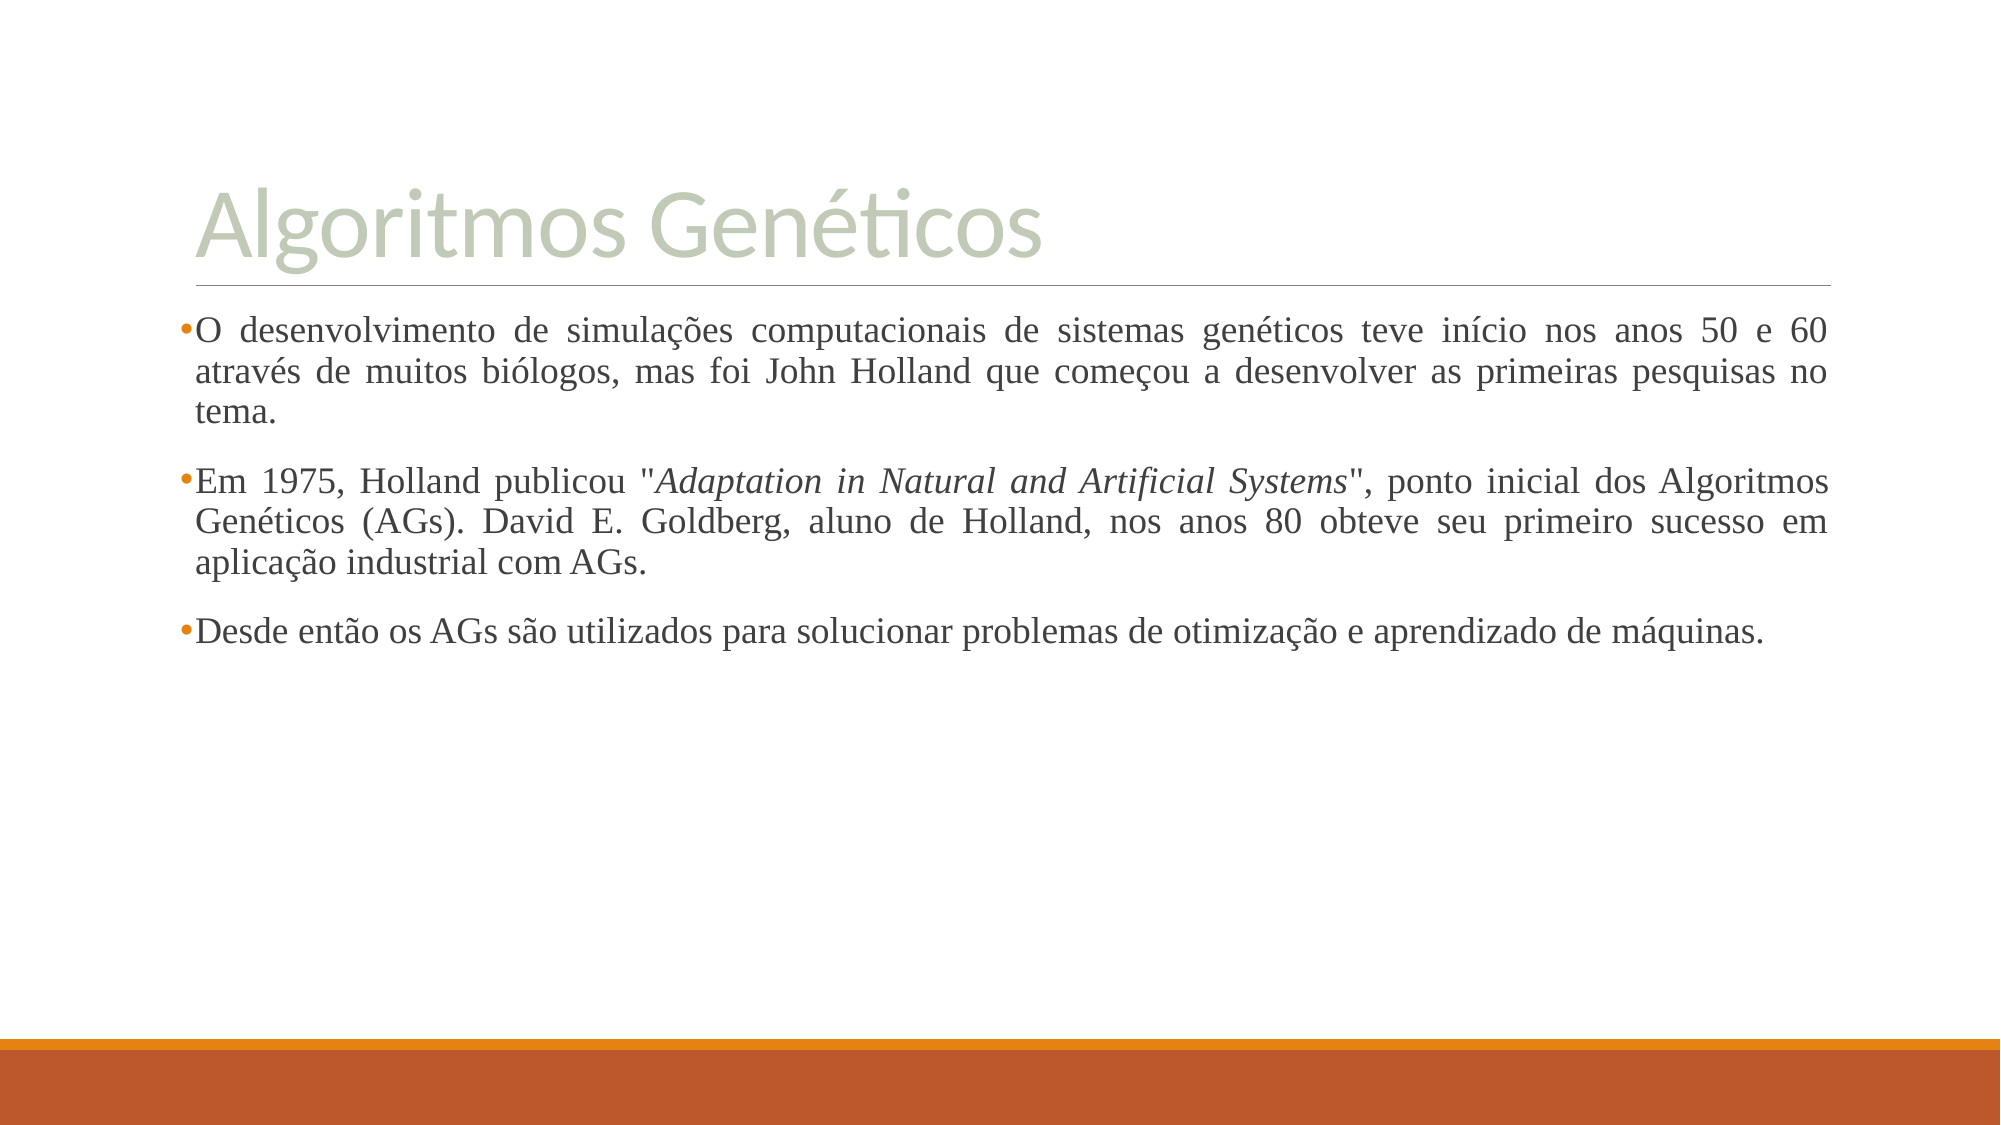

# Algoritmos Genéticos
O desenvolvimento de simulações computacionais de sistemas genéticos teve início nos anos 50 e 60 através de muitos biólogos, mas foi John Holland que começou a desenvolver as primeiras pesquisas no tema.
Em 1975, Holland publicou "Adaptation in Natural and Artificial Systems", ponto inicial dos Algoritmos Genéticos (AGs). David E. Goldberg, aluno de Holland, nos anos 80 obteve seu primeiro sucesso em aplicação industrial com AGs.
Desde então os AGs são utilizados para solucionar problemas de otimização e aprendizado de máquinas.